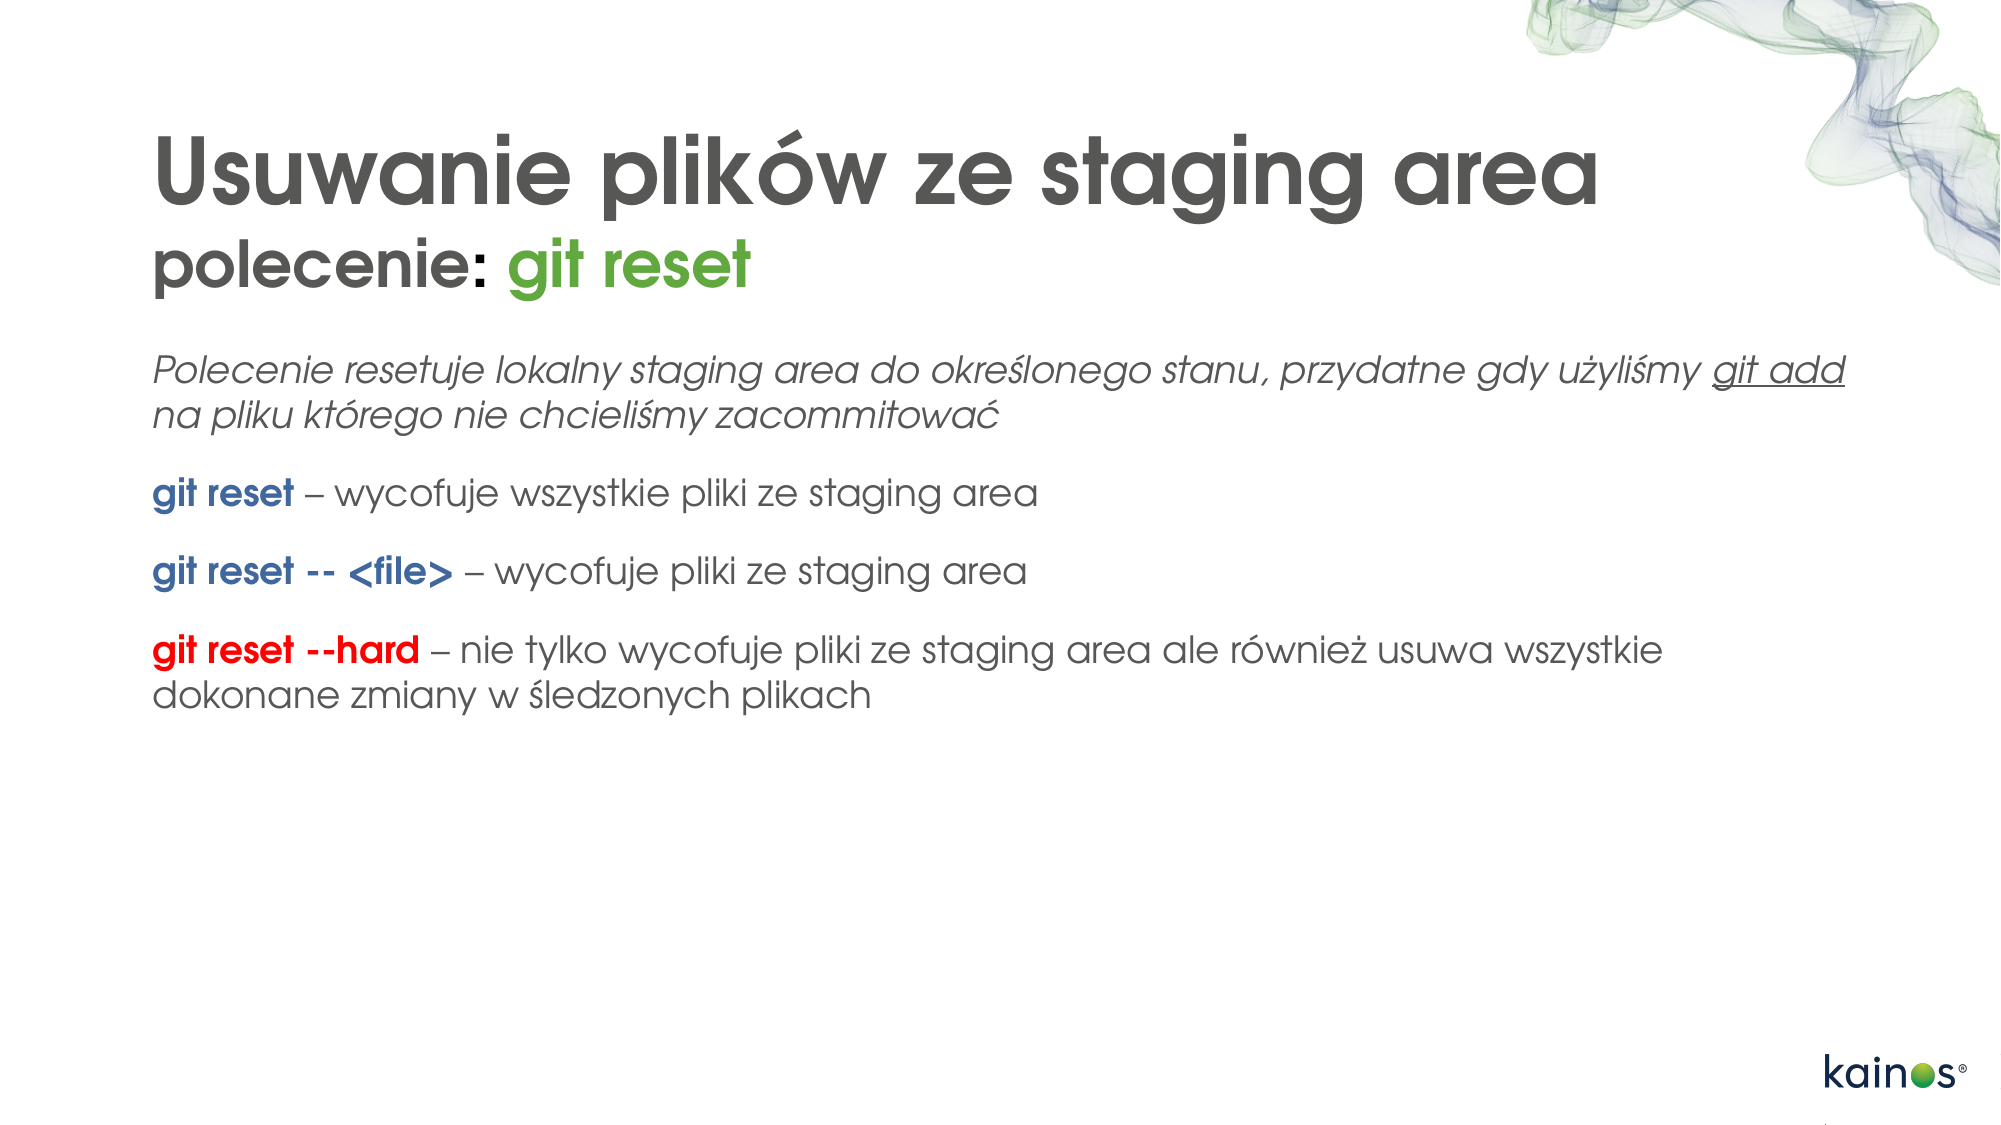

# Usuwanie plików ze staging area polecenie: git reset
Polecenie resetuje lokalny staging area do określonego stanu, przydatne gdy użyliśmy git add na pliku którego nie chcieliśmy zacommitować
git reset – wycofuje wszystkie pliki ze staging area
git reset -- <file> – wycofuje pliki ze staging area
git reset --hard – nie tylko wycofuje pliki ze staging area ale również usuwa wszystkie dokonane zmiany w śledzonych plikach